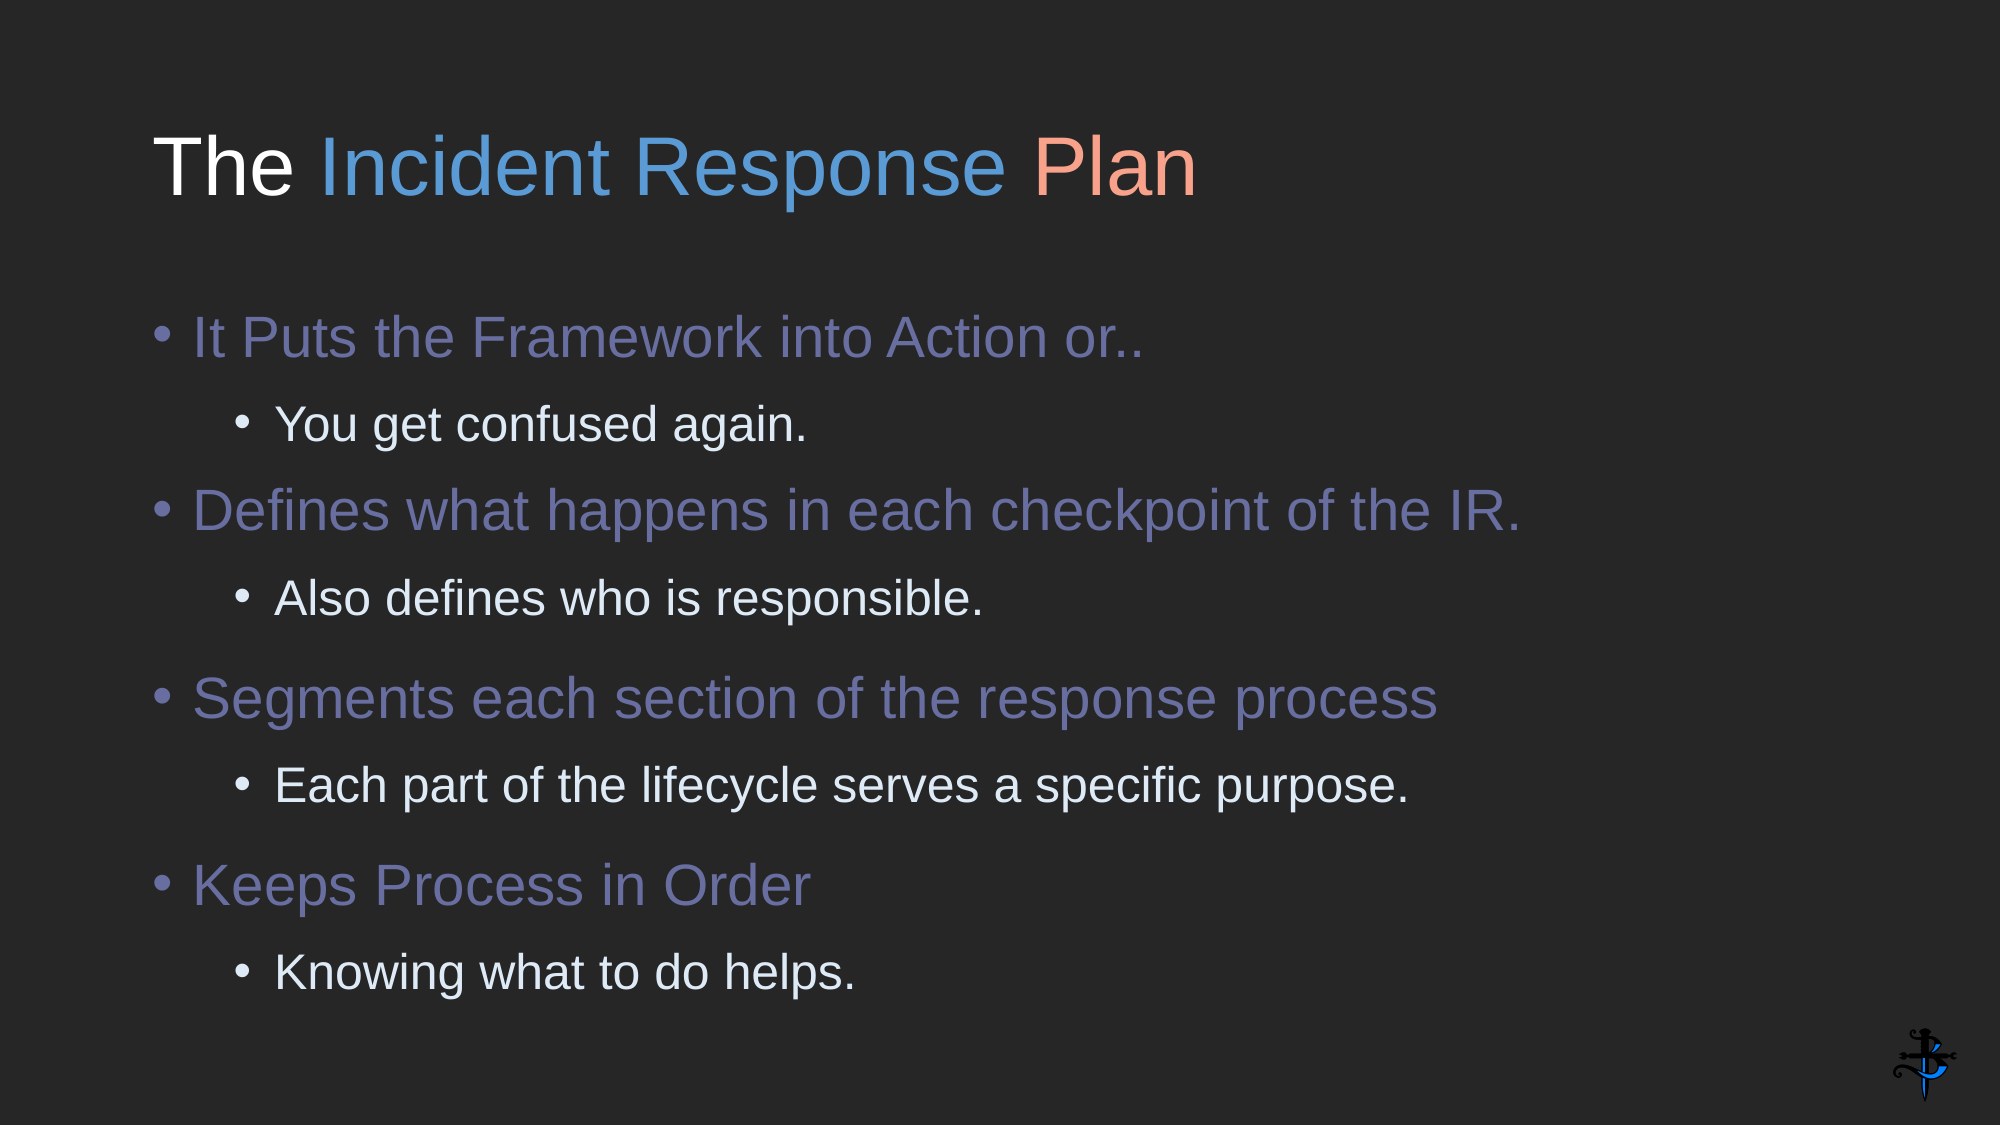

# The Incident Response Plan
It Puts the Framework into Action or..
You get confused again.
Defines what happens in each checkpoint of the IR.
Also defines who is responsible.
Segments each section of the response process
Each part of the lifecycle serves a specific purpose.
Keeps Process in Order
Knowing what to do helps.